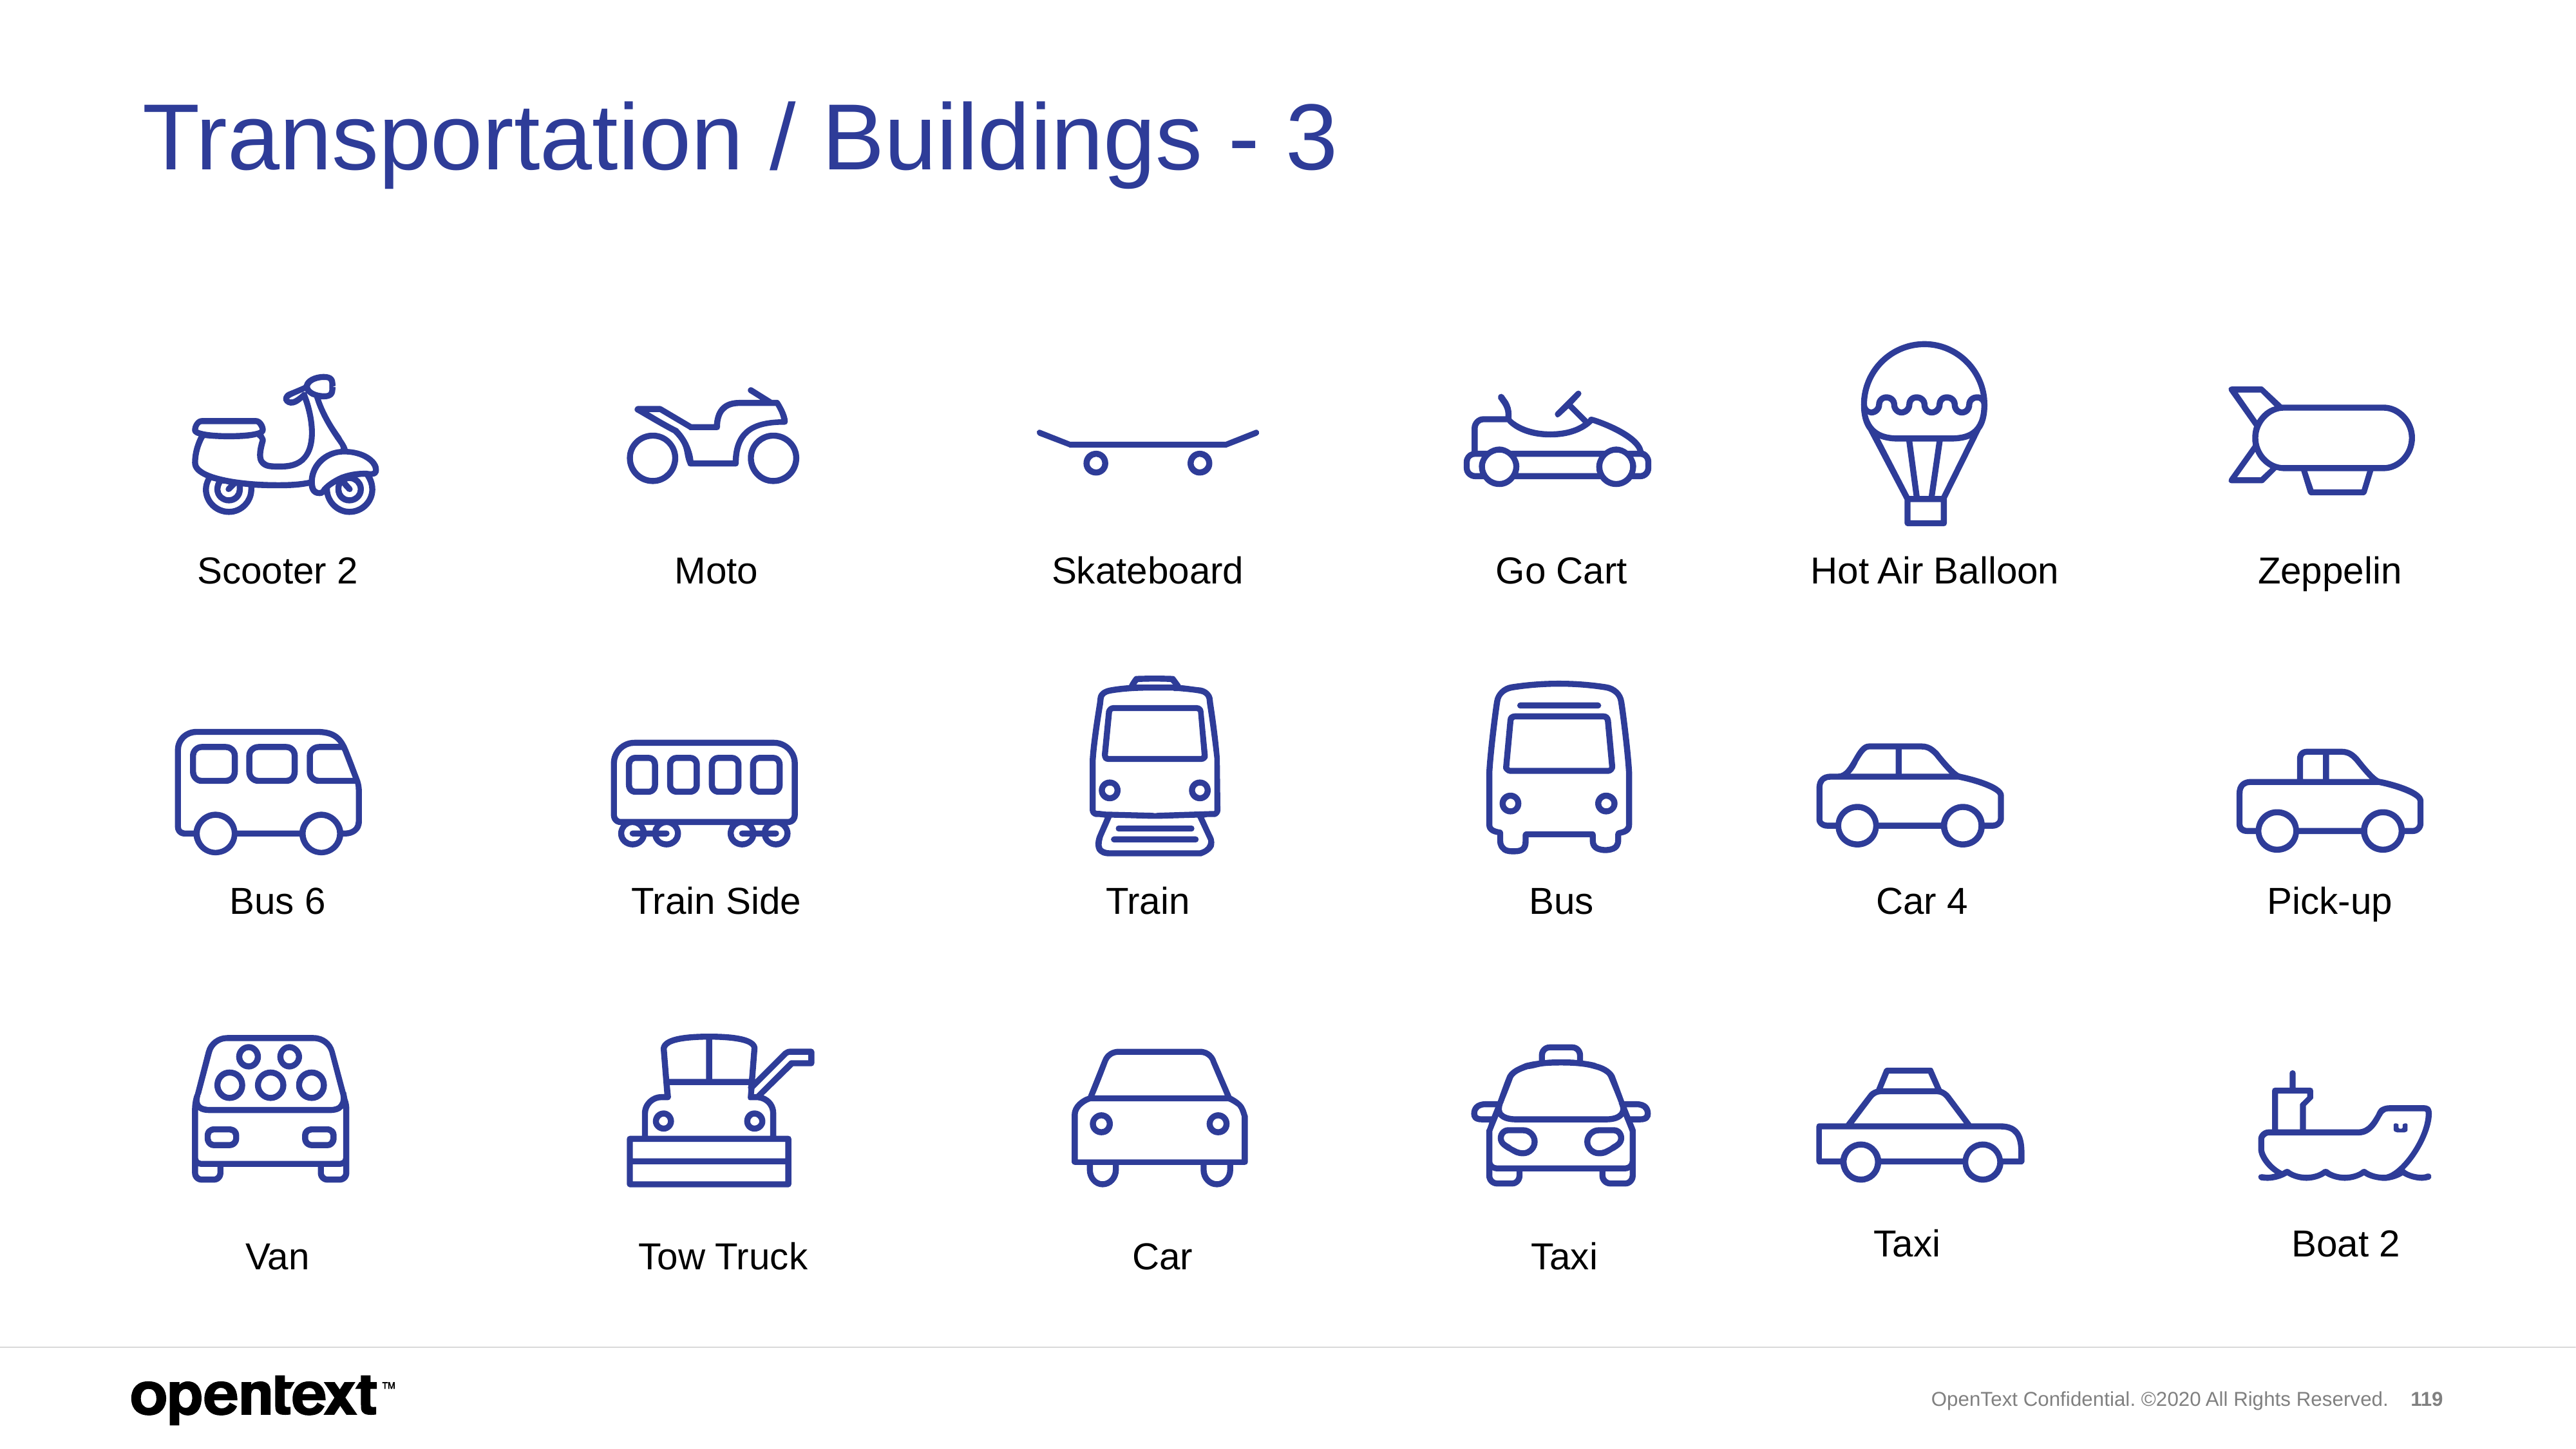

# Transportation / Buildings - 3

Scooter 2
Moto
Skateboard
Go Cart
Hot Air Balloon
Zeppelin

Bus 6
Train Side
Train
Bus
Car 4
Pick-up

Taxi
Boat 2
Van
Tow Truck
Car
Taxi